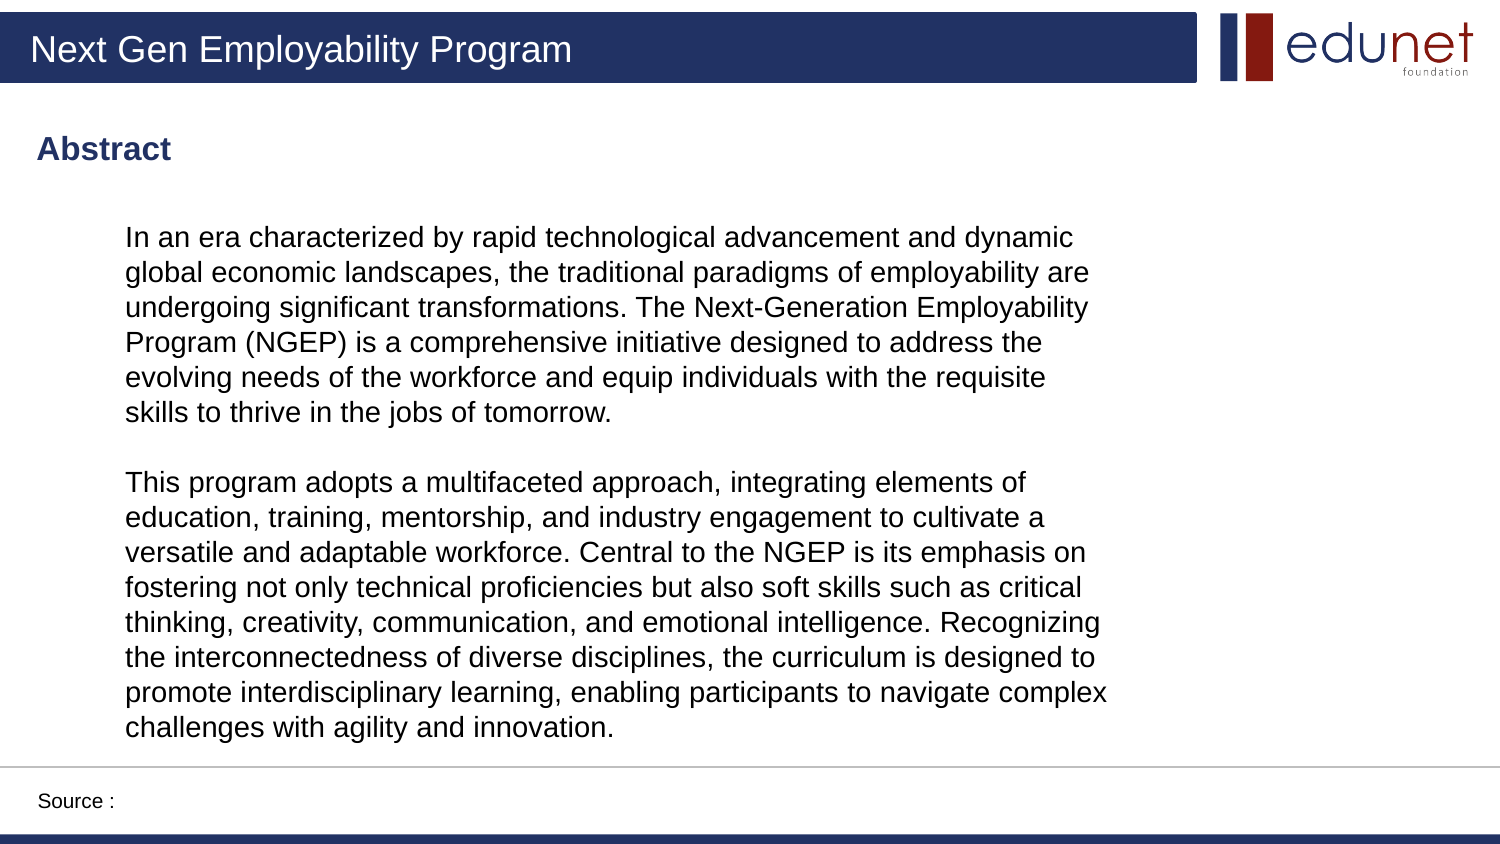

Abstract
In an era characterized by rapid technological advancement and dynamic global economic landscapes, the traditional paradigms of employability are undergoing significant transformations. The Next-Generation Employability Program (NGEP) is a comprehensive initiative designed to address the evolving needs of the workforce and equip individuals with the requisite skills to thrive in the jobs of tomorrow.

This program adopts a multifaceted approach, integrating elements of education, training, mentorship, and industry engagement to cultivate a versatile and adaptable workforce. Central to the NGEP is its emphasis on fostering not only technical proficiencies but also soft skills such as critical thinking, creativity, communication, and emotional intelligence. Recognizing the interconnectedness of diverse disciplines, the curriculum is designed to promote interdisciplinary learning, enabling participants to navigate complex challenges with agility and innovation.
Source :